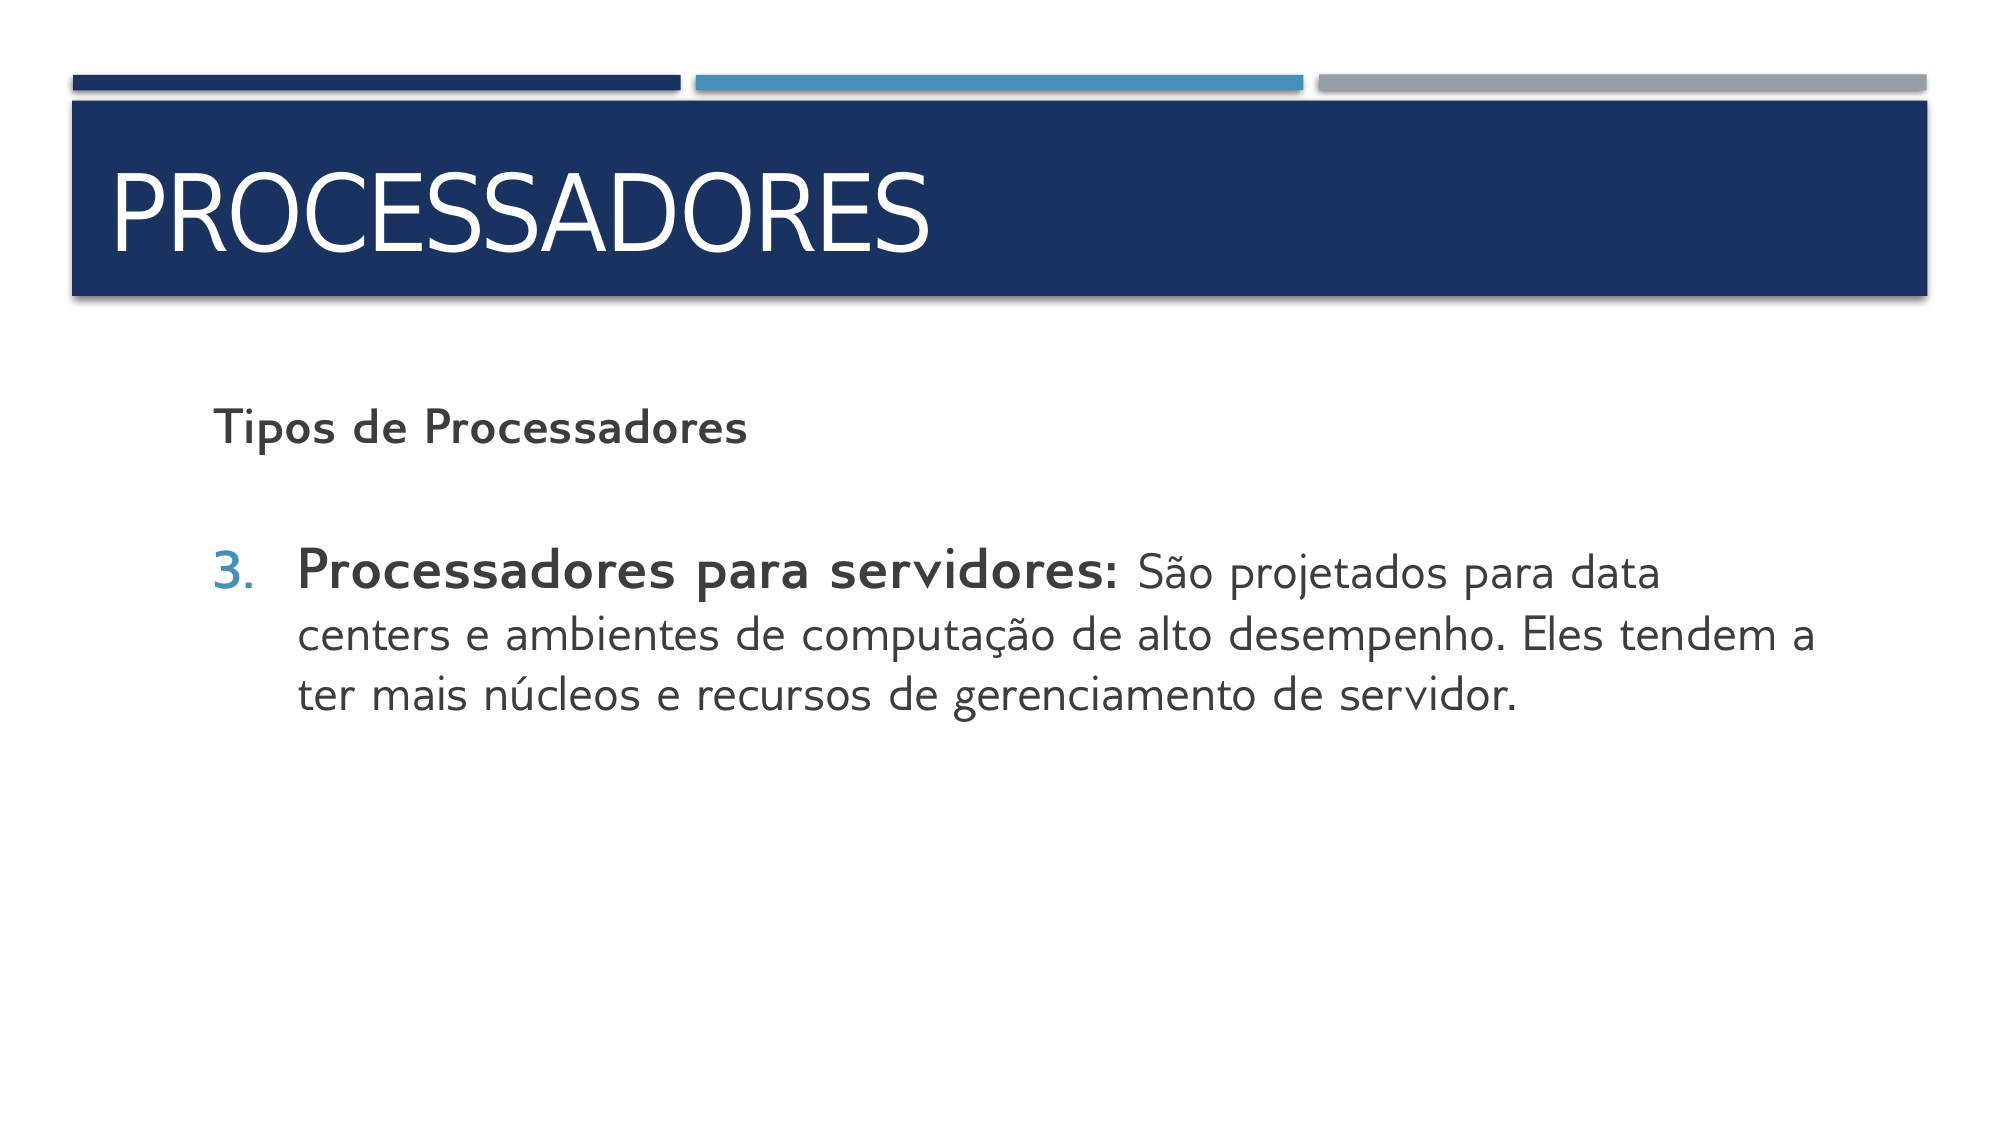

# processadores
Tipos de Processadores

Processadores para servidores: São projetados para data centers e ambientes de computação de alto desempenho. Eles tendem a ter mais núcleos e recursos de gerenciamento de servidor.